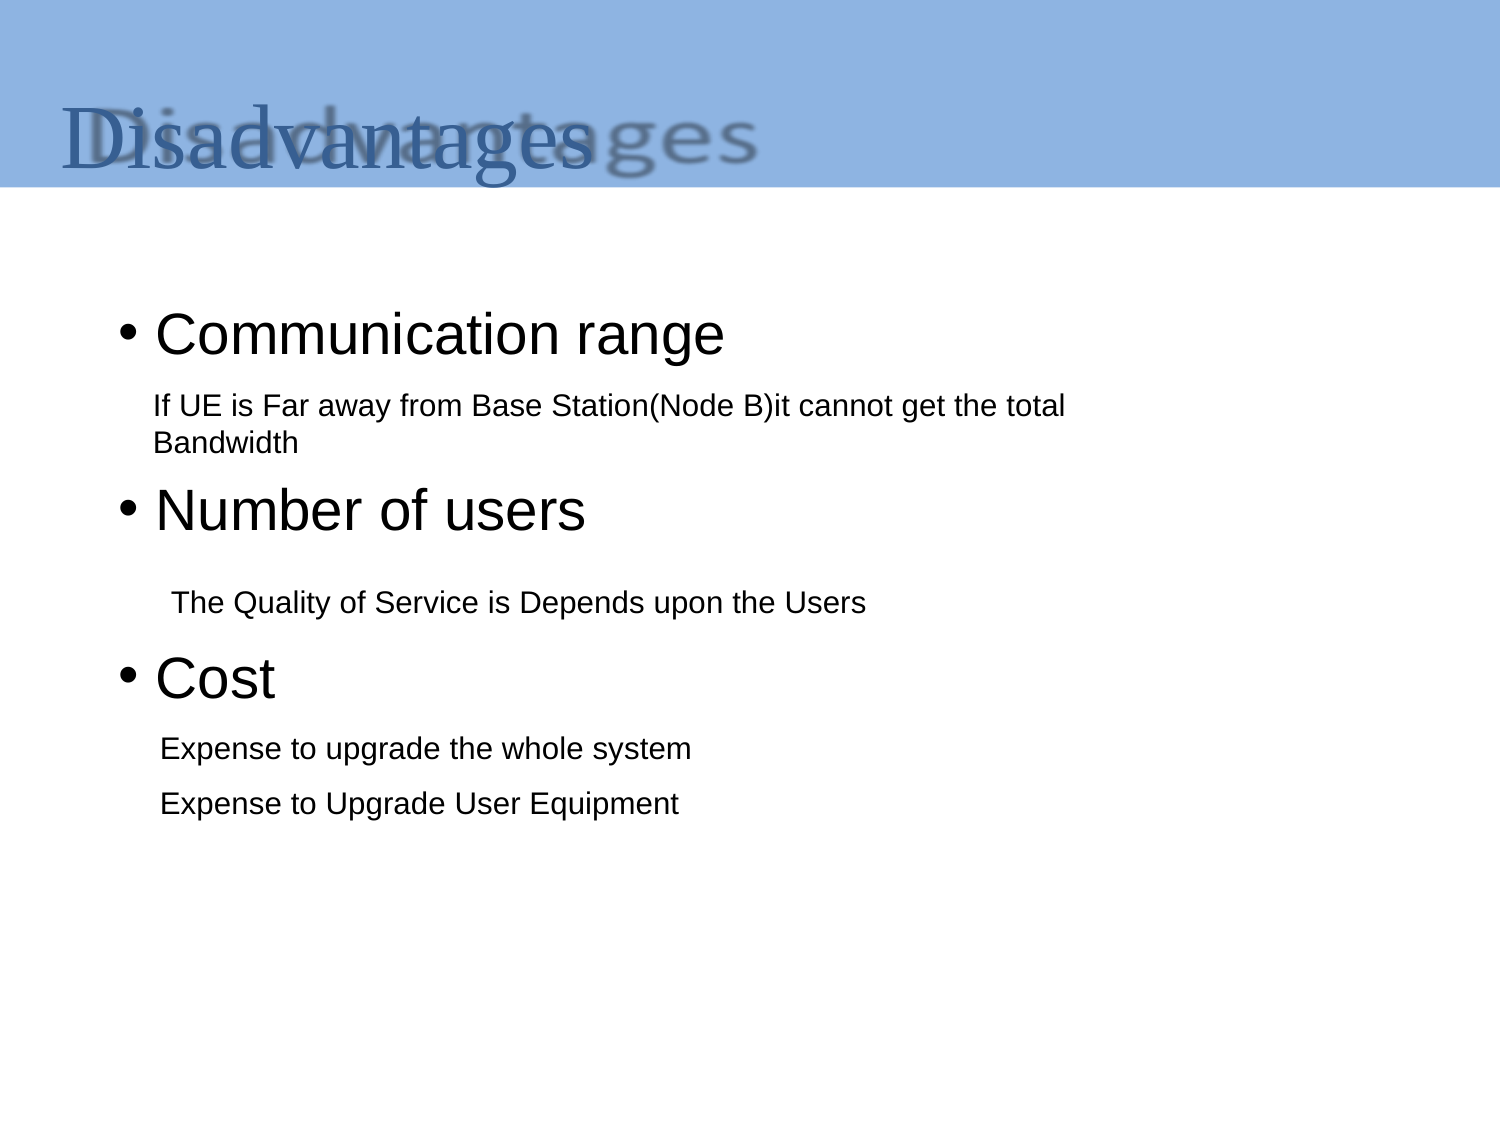

# Disadvantages
Communication range
If UE is Far away from Base Station(Node B)it cannot get the total Bandwidth
Number of users
The Quality of Service is Depends upon the Users
Cost
Expense to upgrade the whole system
Expense to Upgrade User Equipment